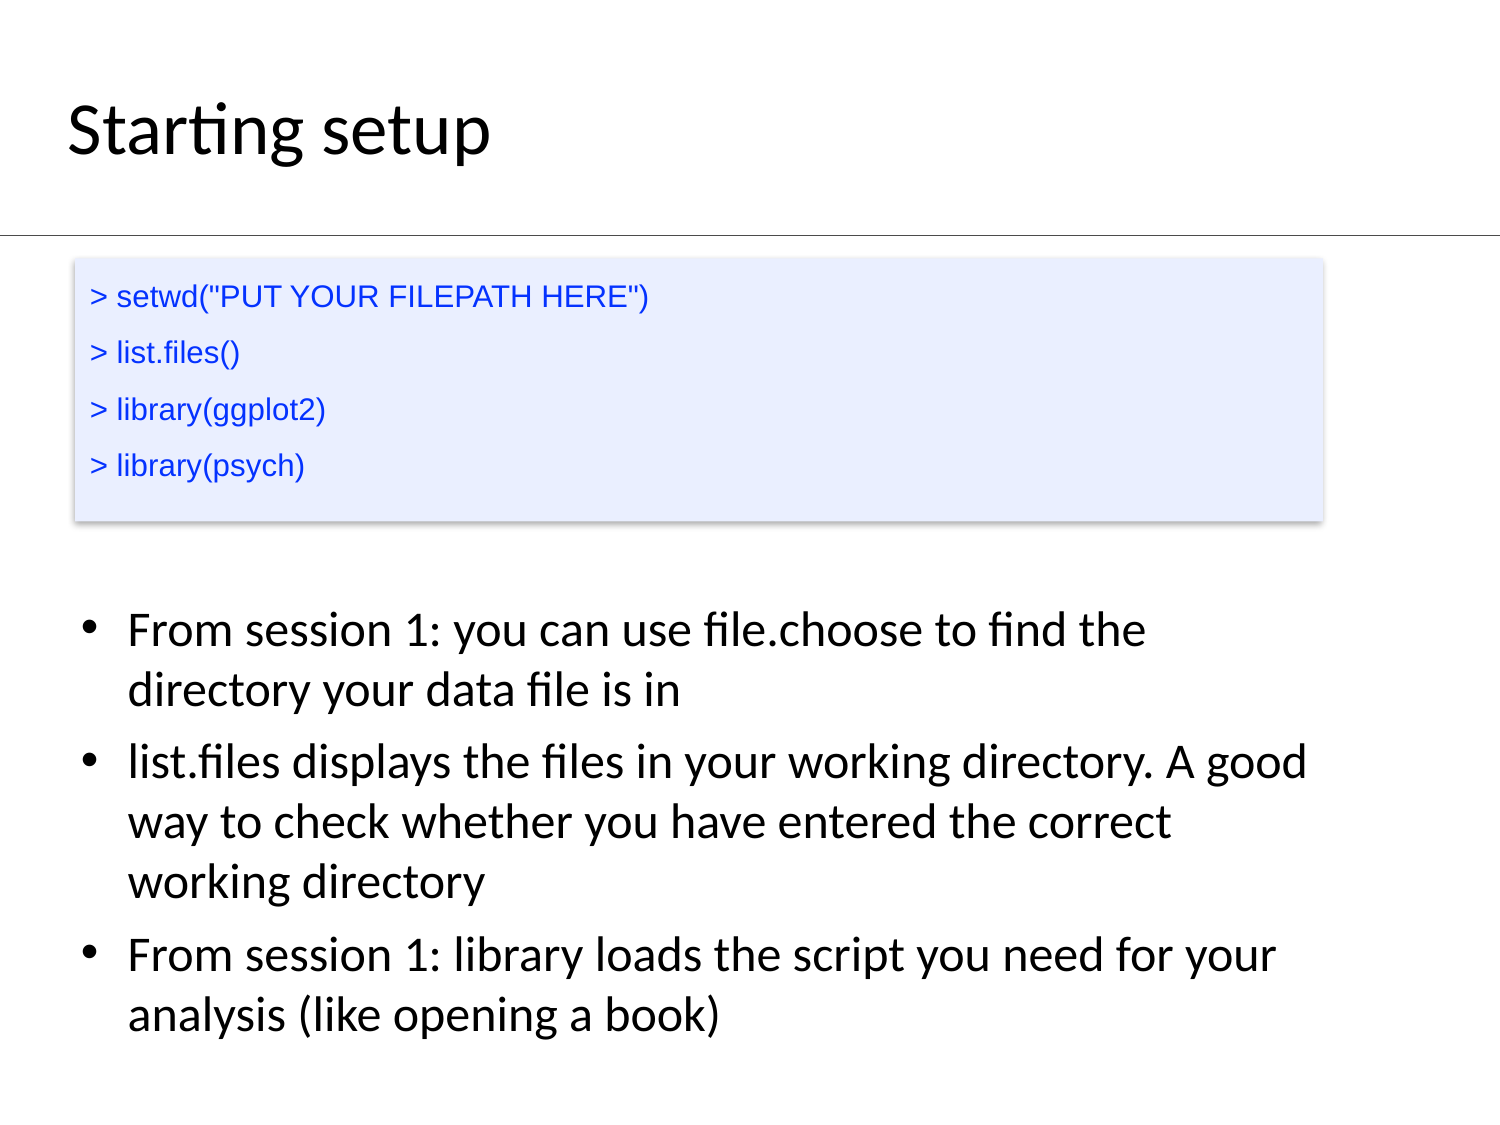

Starting setup
> setwd("PUT YOUR FILEPATH HERE")
> list.files()
> library(ggplot2)
> library(psych)

From session 1: you can use file.choose to find the directory your data file is in

list.files displays the files in your working directory. A good way to check whether you have entered the correct working directory

From session 1: library loads the script you need for your analysis (like opening a book)